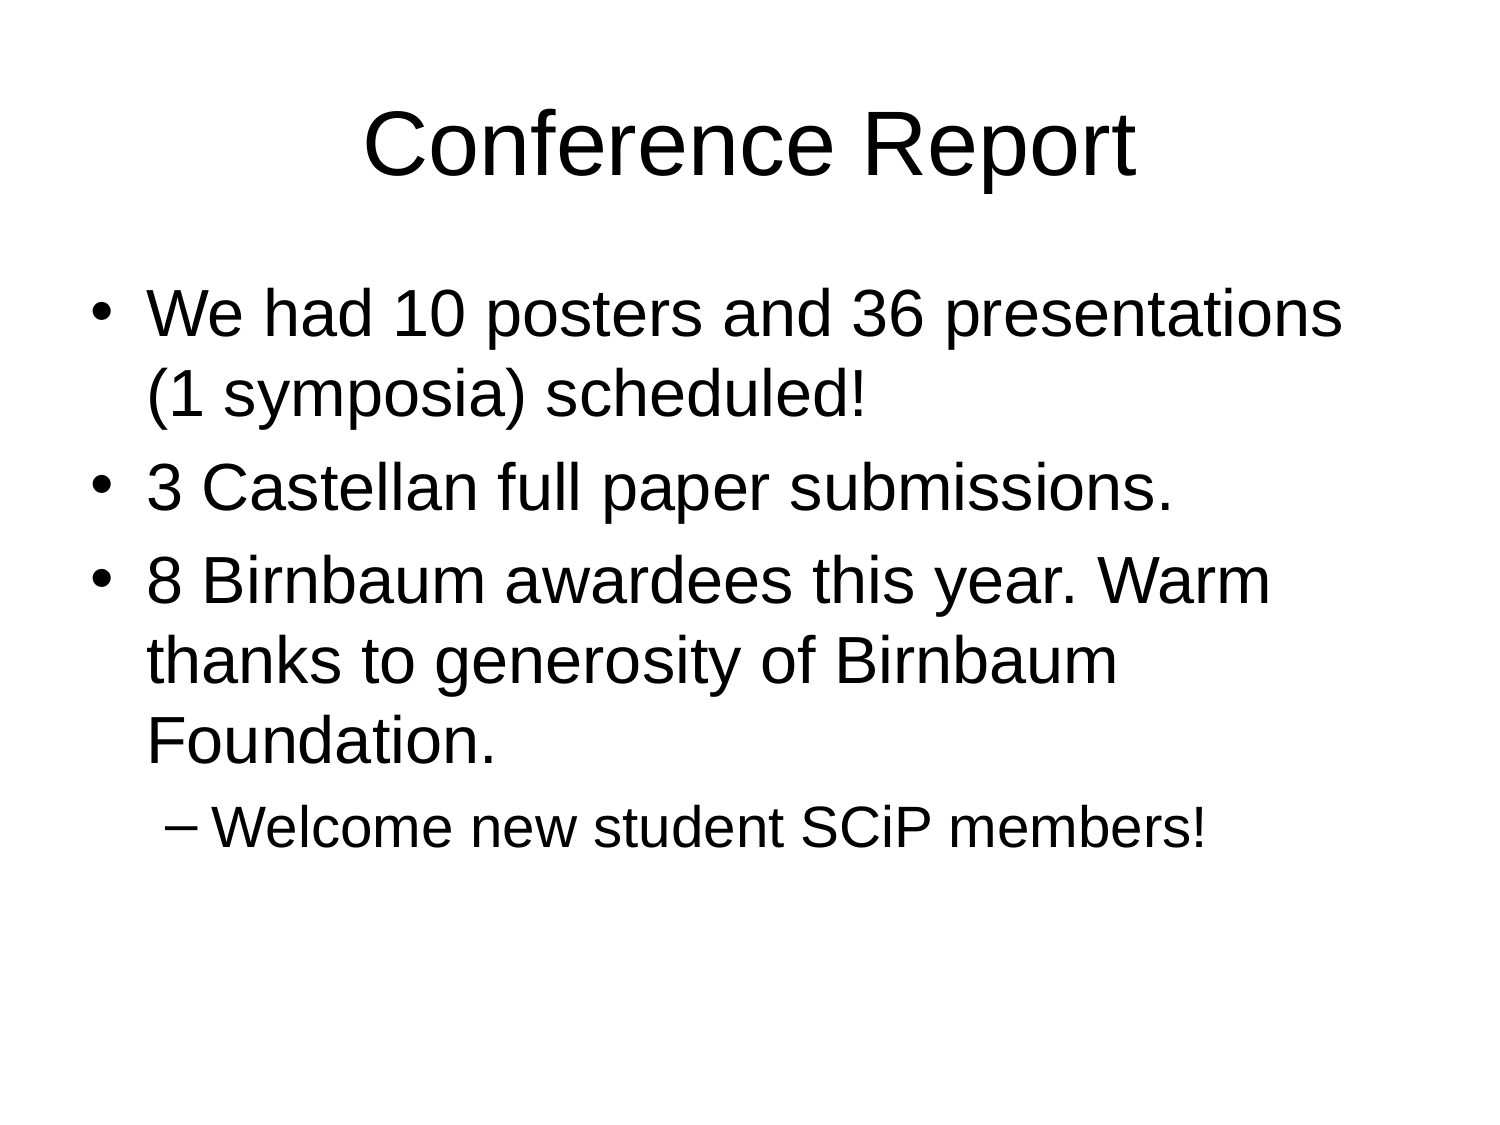

# Conference Report
We had 10 posters and 36 presentations (1 symposia) scheduled!
3 Castellan full paper submissions.
8 Birnbaum awardees this year. Warm thanks to generosity of Birnbaum Foundation.
Welcome new student SCiP members!